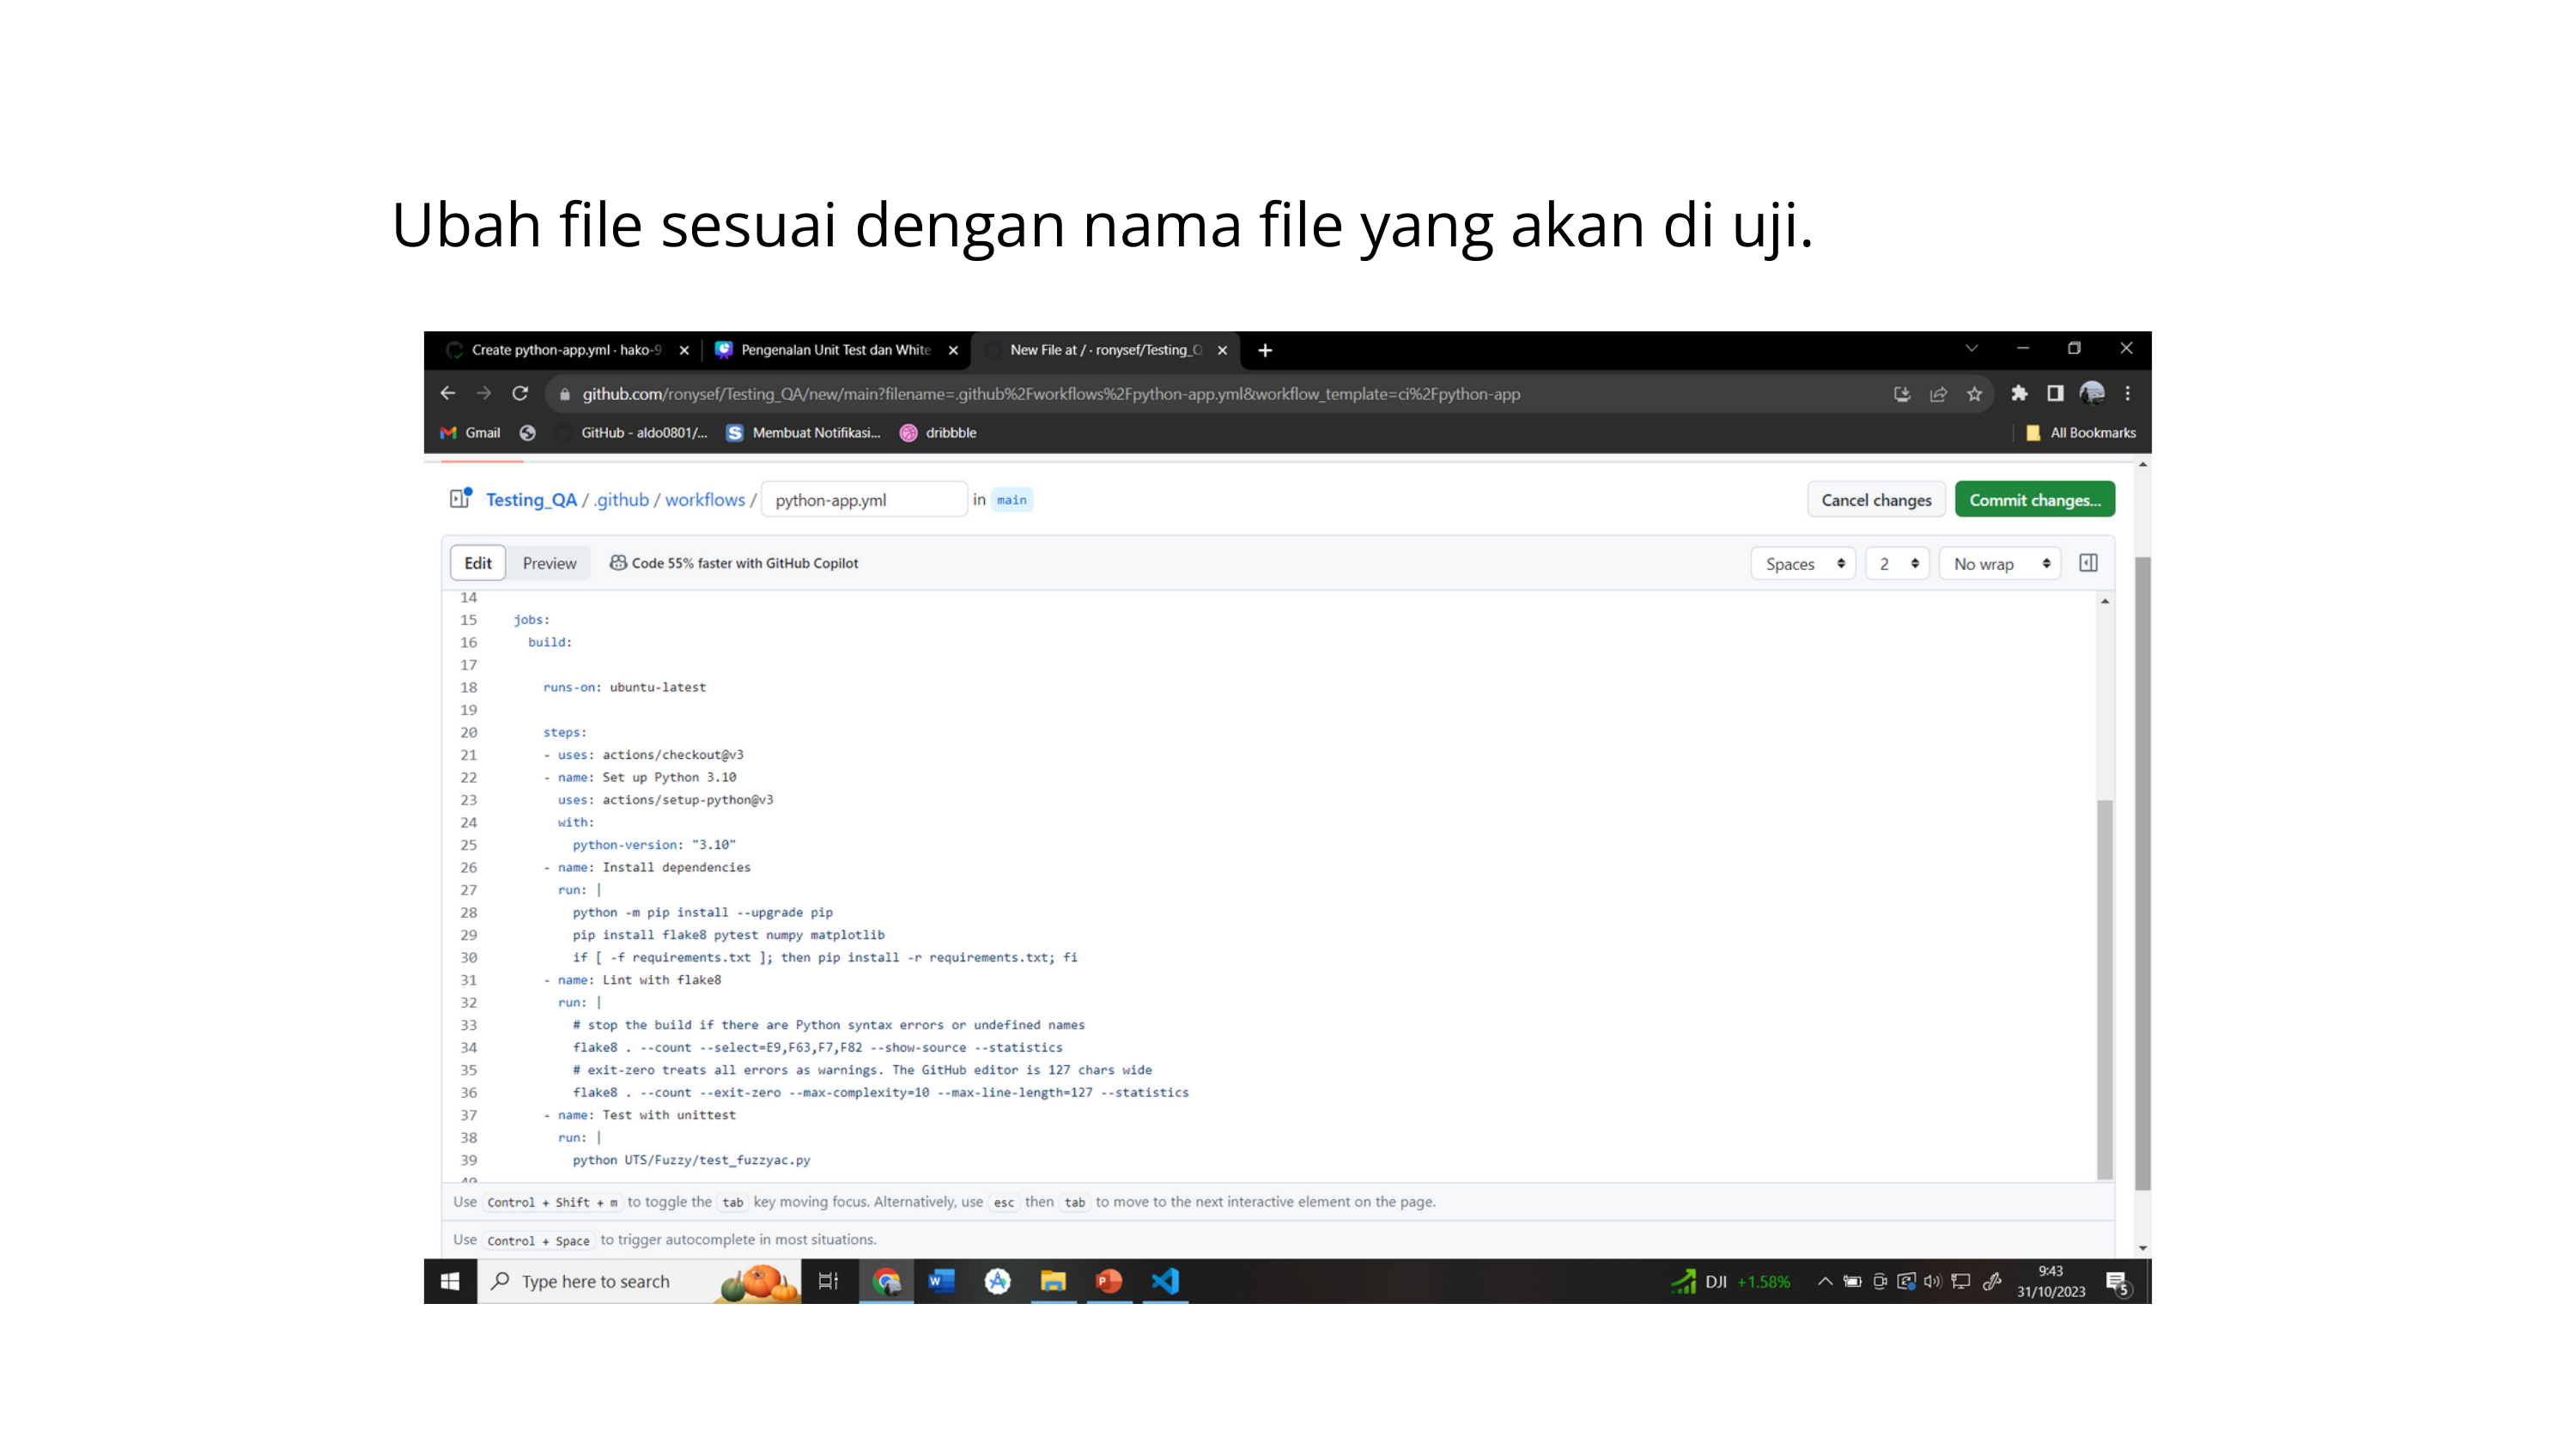

Ubah file sesuai dengan nama file yang akan di uji.